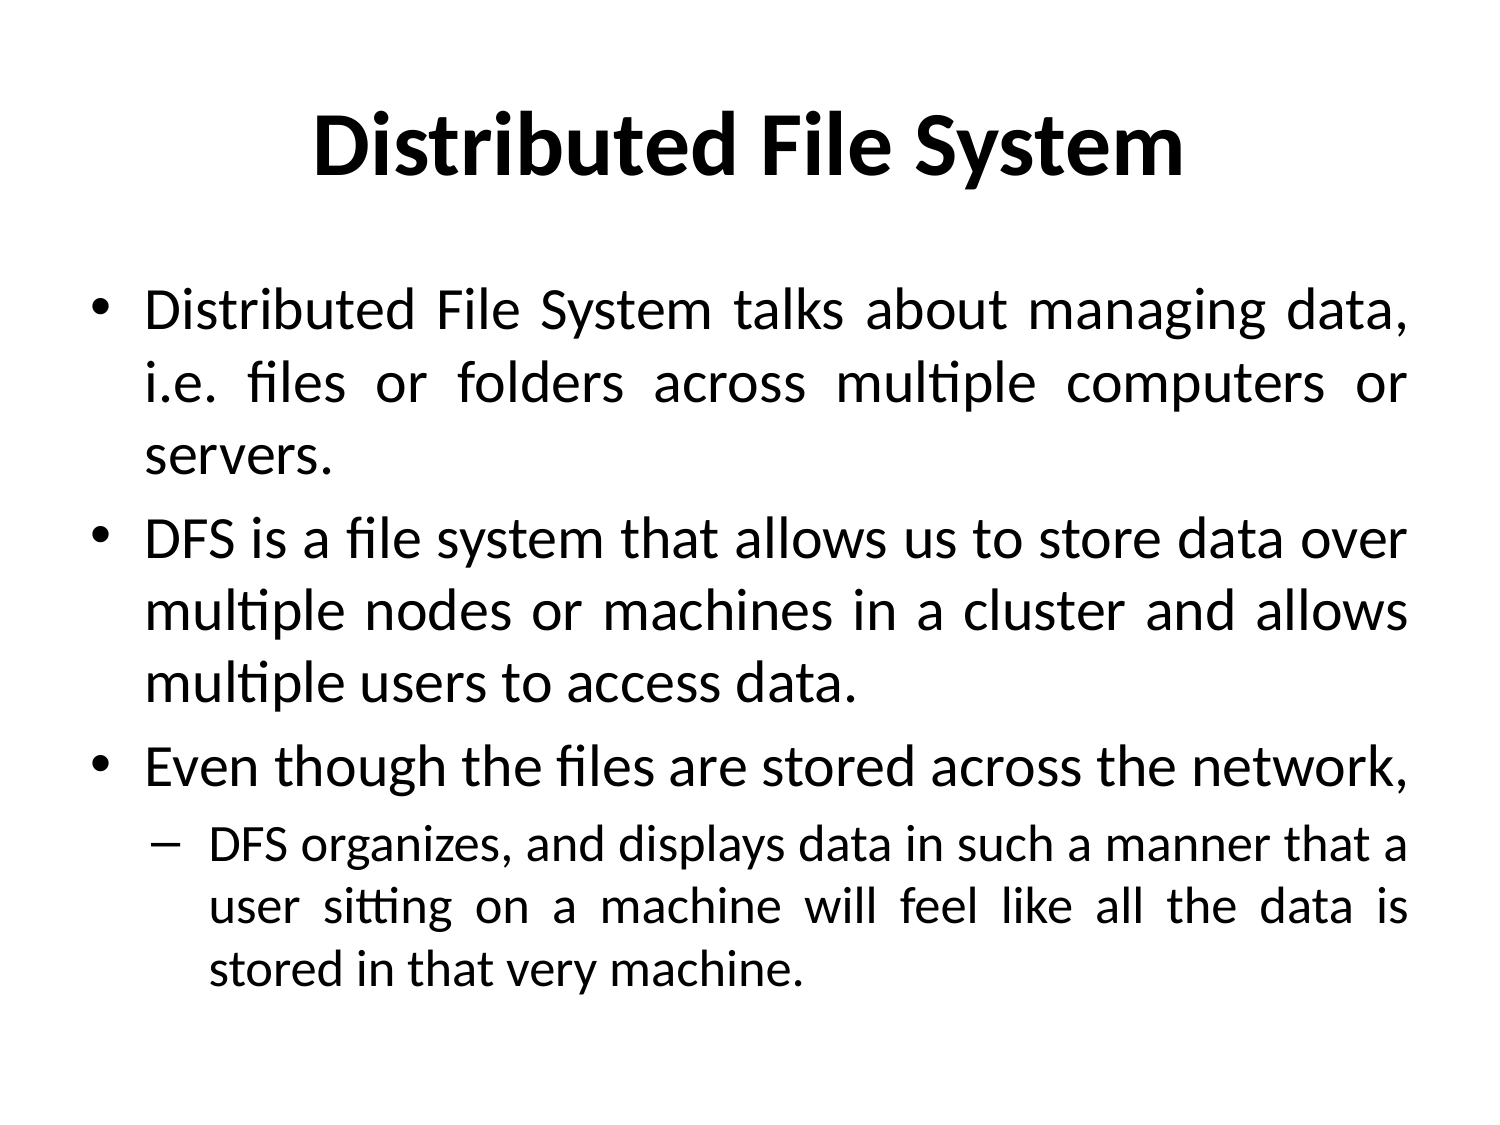

# Distributed File System
Distributed File System talks about managing data, i.e. files or folders across multiple computers or servers.
DFS is a file system that allows us to store data over multiple nodes or machines in a cluster and allows multiple users to access data.
Even though the files are stored across the network,
DFS organizes, and displays data in such a manner that a user sitting on a machine will feel like all the data is stored in that very machine.